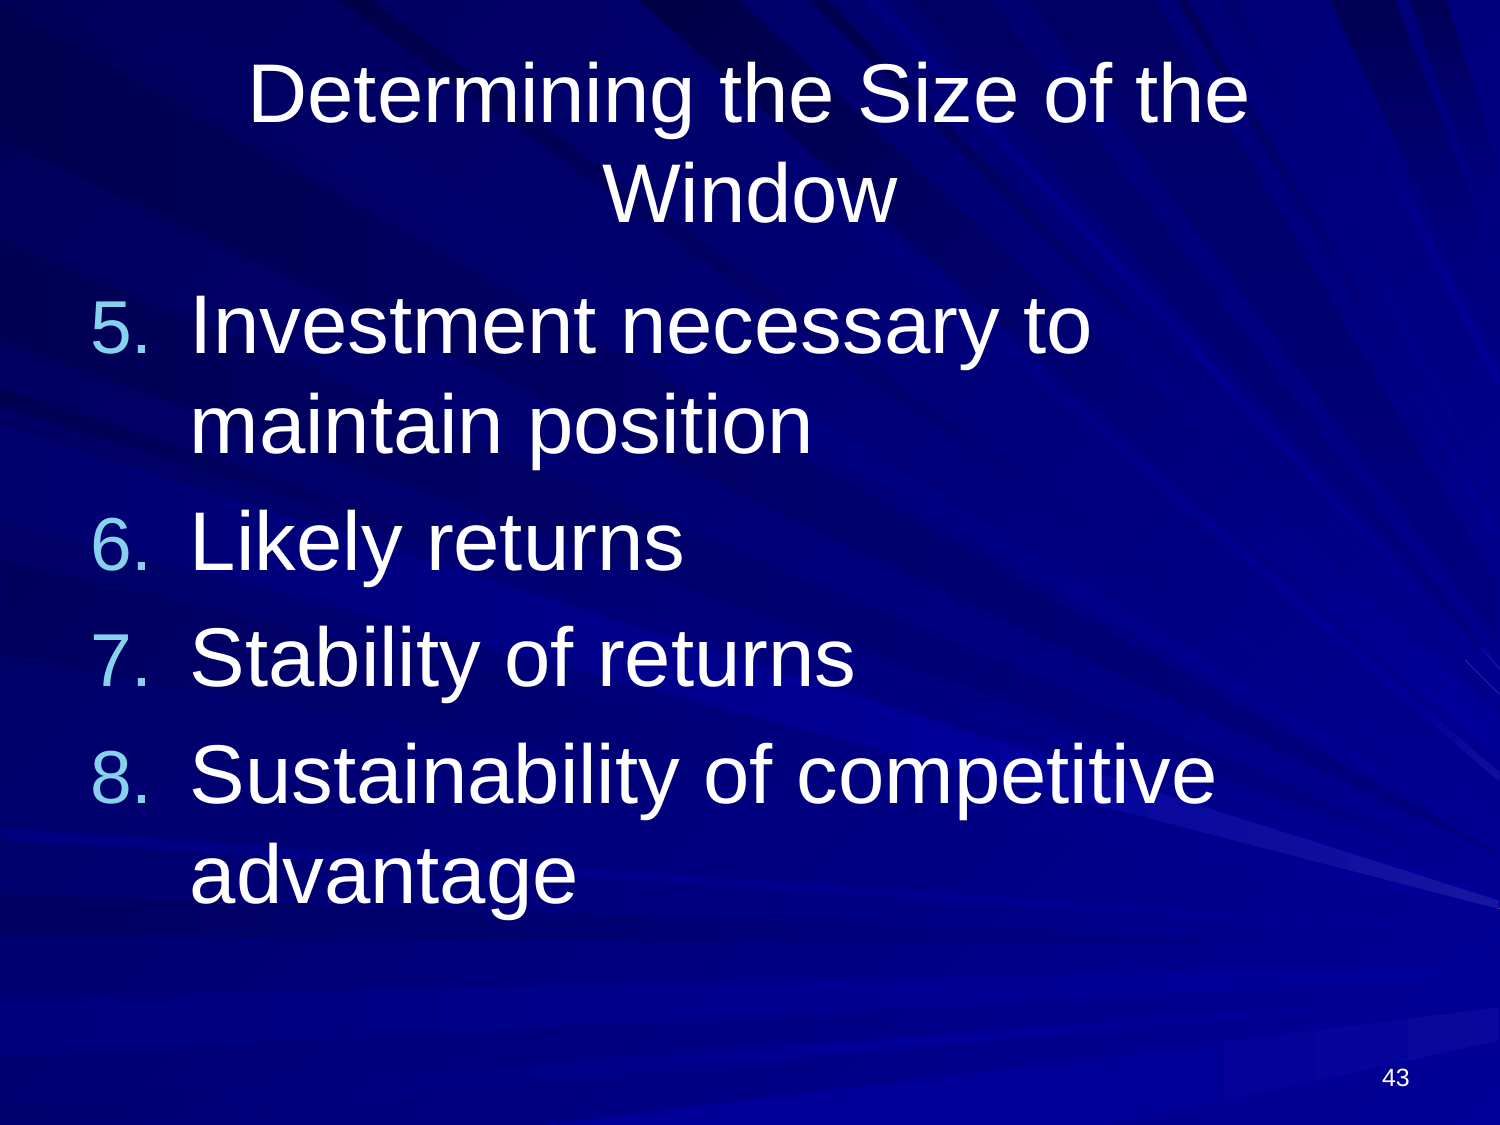

# Determining the Size of the Window
Investment necessary to maintain position
Likely returns
Stability of returns
Sustainability of competitive advantage
43